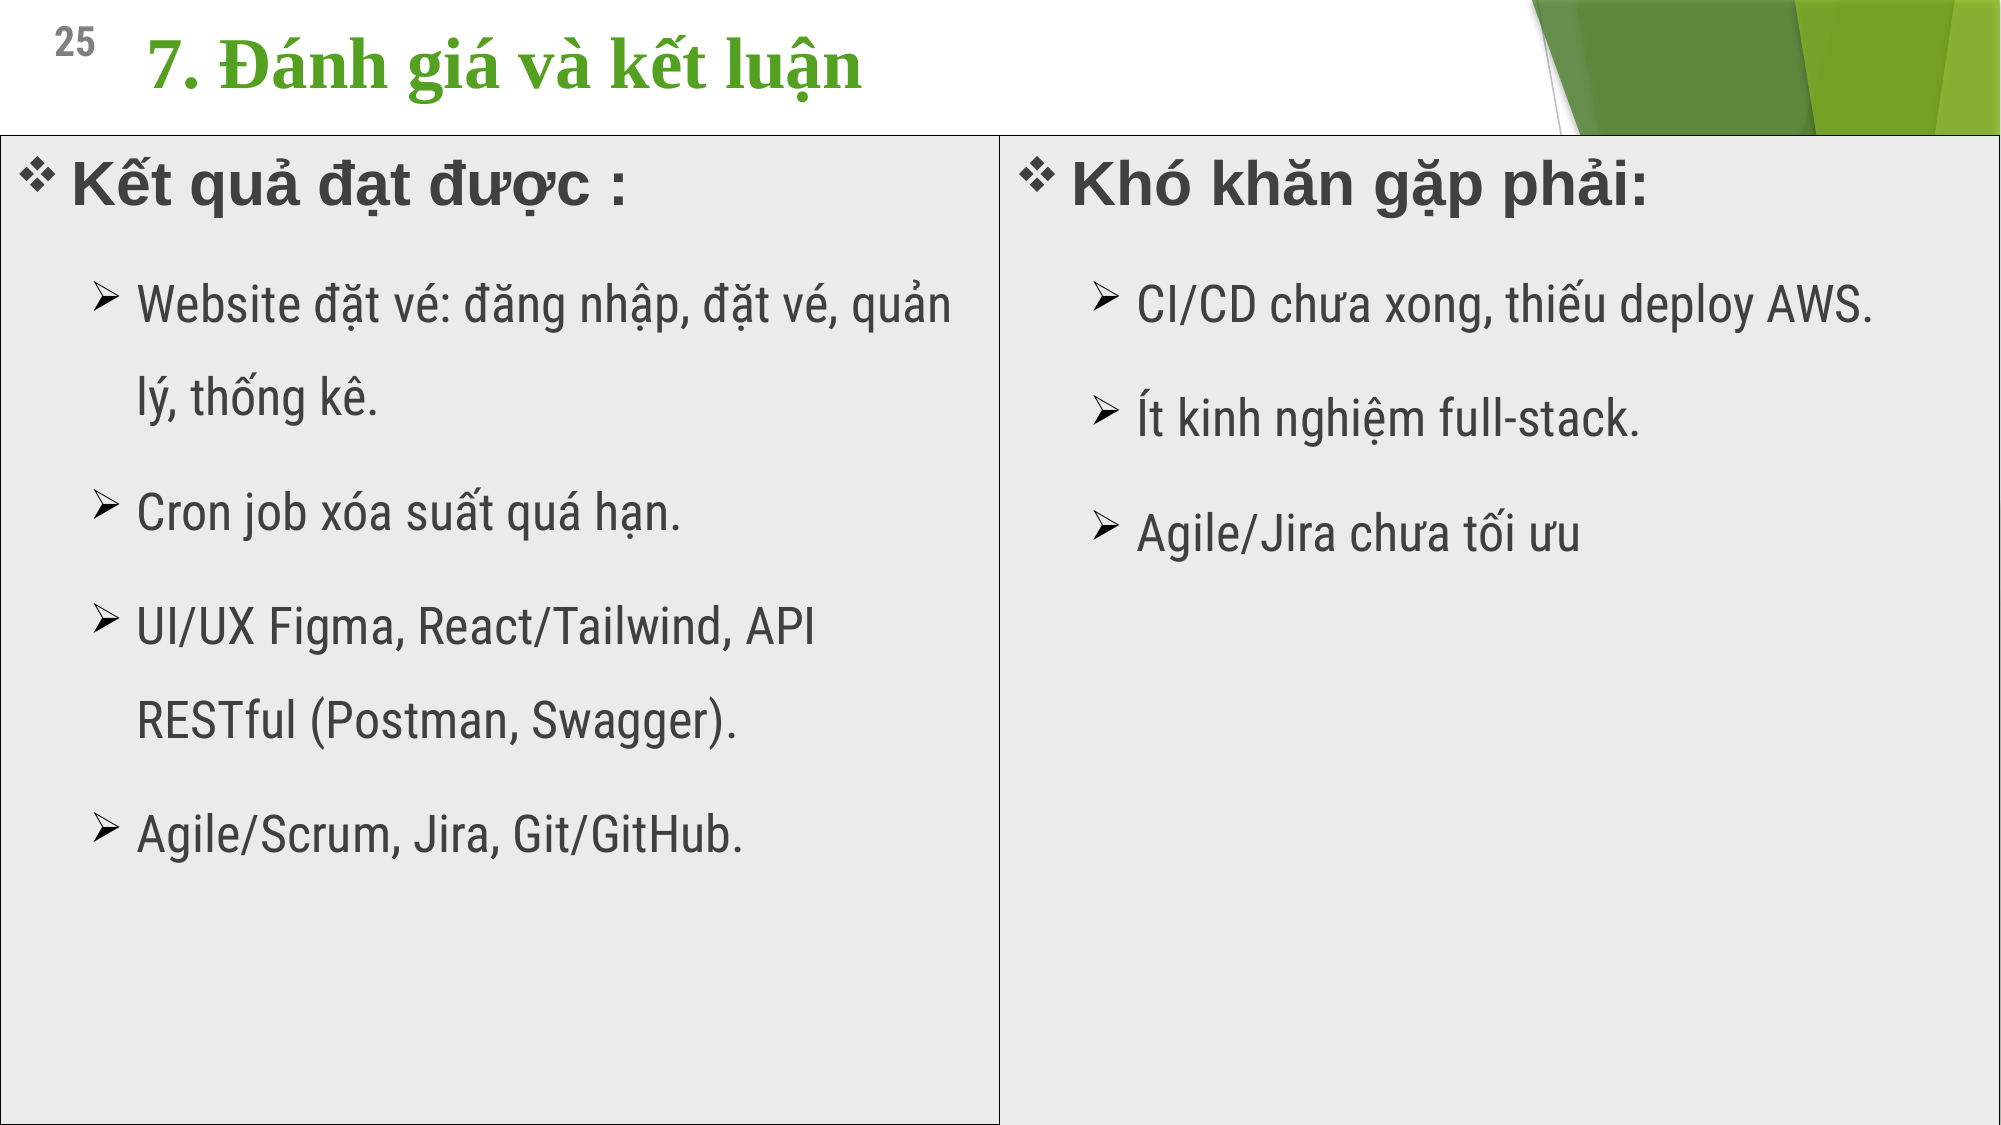

# 7. Đánh giá và kết luận
25
Khó khăn gặp phải:
CI/CD chưa xong, thiếu deploy AWS.
Ít kinh nghiệm full-stack.
Agile/Jira chưa tối ưu
Kết quả đạt được :
Website đặt vé: đăng nhập, đặt vé, quản lý, thống kê.
Cron job xóa suất quá hạn.
UI/UX Figma, React/Tailwind, API RESTful (Postman, Swagger).
Agile/Scrum, Jira, Git/GitHub.